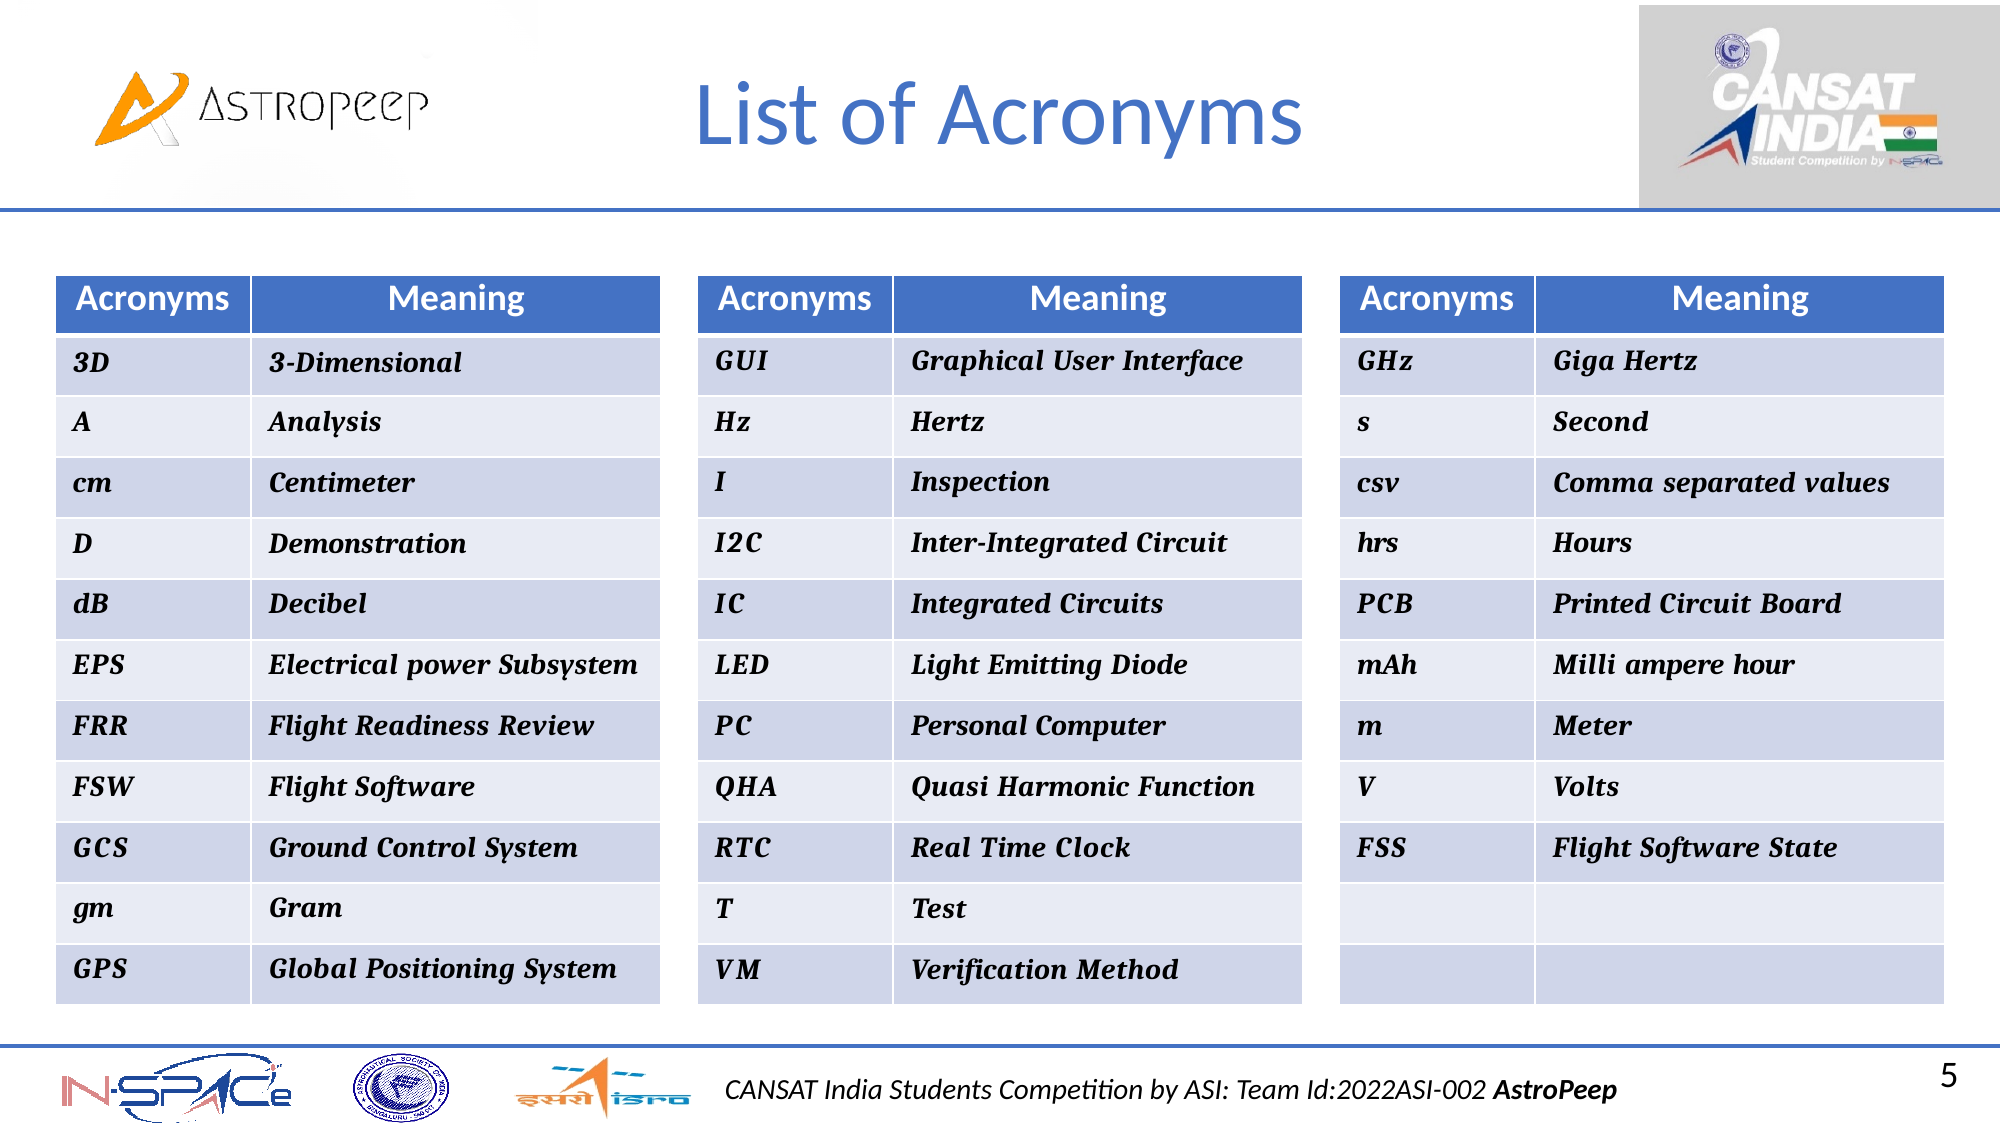

# List of Acronyms
| Acronyms | Meaning |
| --- | --- |
| 3D | 3-Dimensional |
| A | Analysis |
| cm | Centimeter |
| D | Demonstration |
| dB | Decibel |
| EPS | Electrical power Subsystem |
| FRR | Flight Readiness Review |
| FSW | Flight Software |
| GCS | Ground Control System |
| gm | Gram |
| GPS | Global Positioning System |
| Acronyms | Meaning |
| --- | --- |
| GUI | Graphical User Interface |
| Hz | Hertz |
| I | Inspection |
| I2C | Inter-Integrated Circuit |
| IC | Integrated Circuits |
| LED | Light Emitting Diode |
| PC | Personal Computer |
| QHA | Quasi Harmonic Function |
| RTC | Real Time Clock |
| T | Test |
| VM | Verification Method |
| Acronyms | Meaning |
| --- | --- |
| GHz | Giga Hertz |
| s | Second |
| csv | Comma separated values |
| hrs | Hours |
| PCB | Printed Circuit Board |
| mAh | Milli ampere hour |
| m | Meter |
| V | Volts |
| FSS | Flight Software State |
|  |  |
|  |  |
5